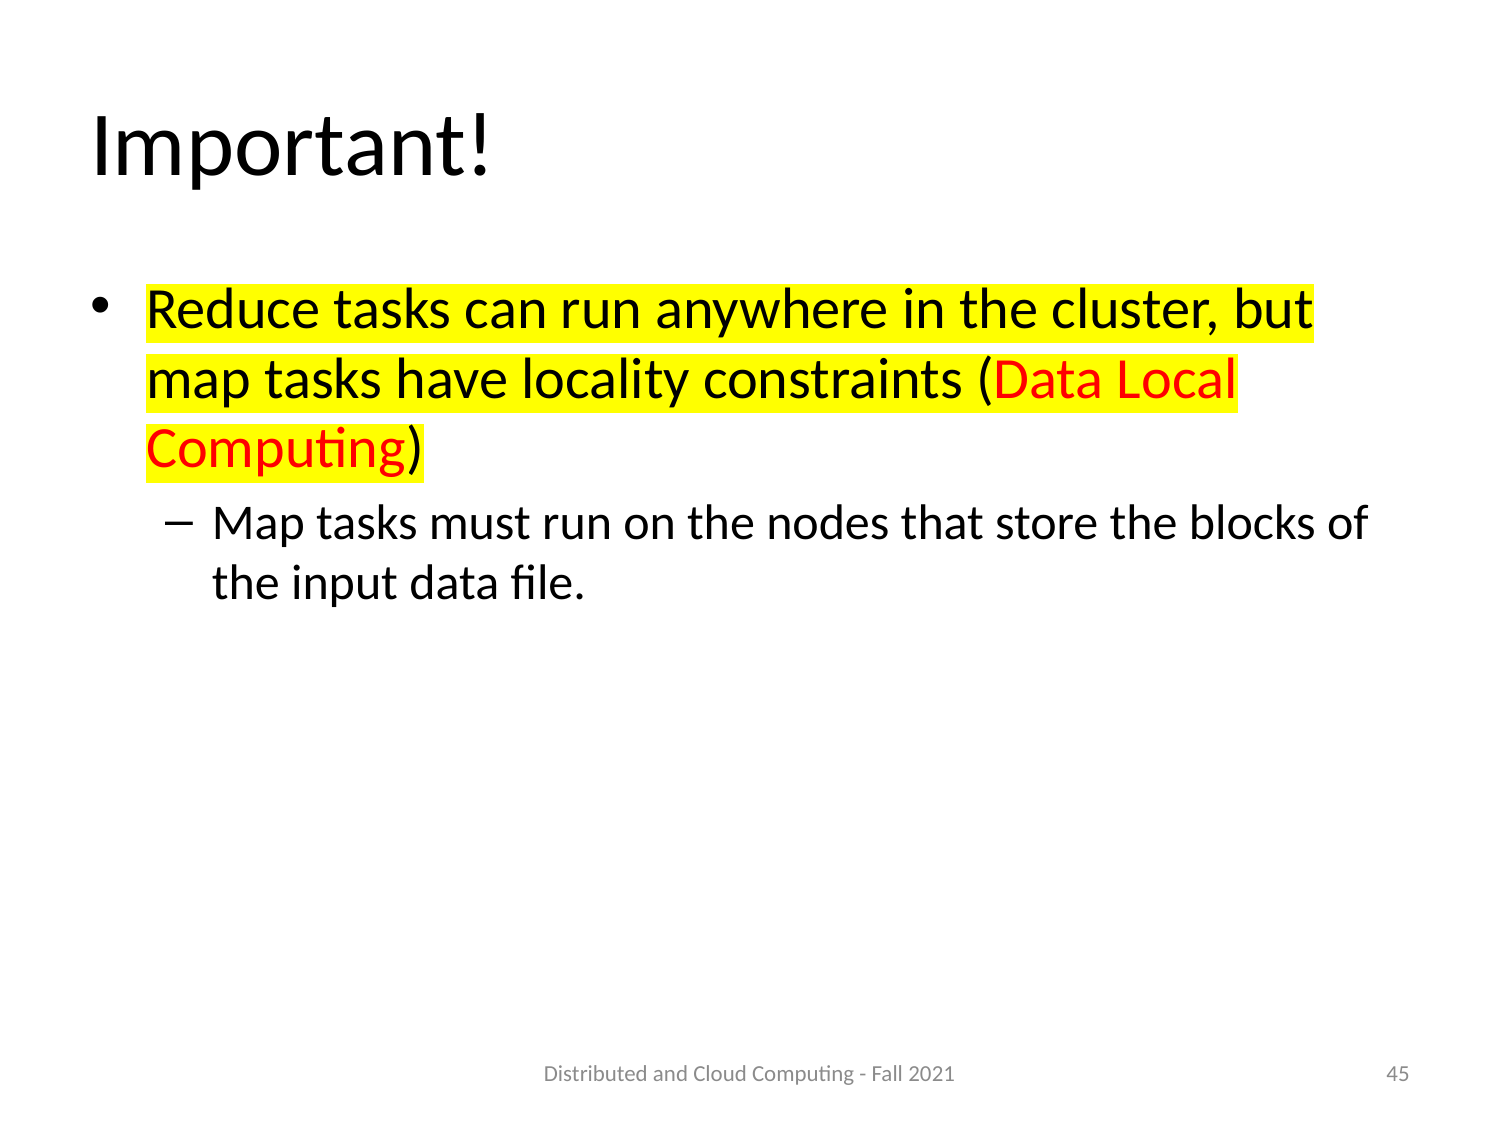

# Important!
Reduce tasks can run anywhere in the cluster, but map tasks have locality constraints (Data Local Computing)
Map tasks must run on the nodes that store the blocks of the input data file.
Distributed and Cloud Computing - Fall 2021
45